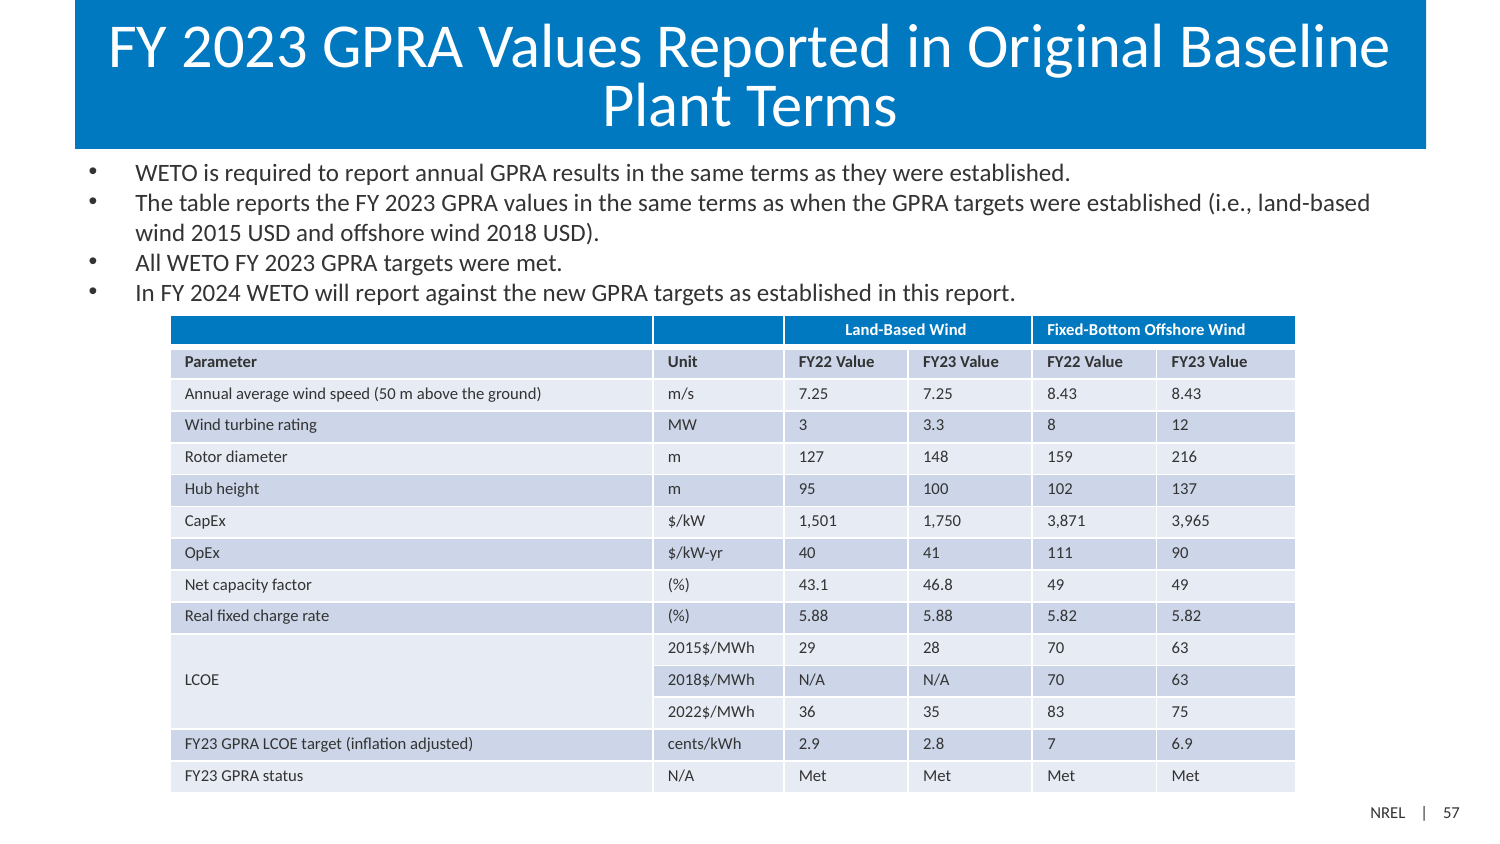

# FY 2023 GPRA Values Reported in Original Baseline Plant Terms
WETO is required to report annual GPRA results in the same terms as they were established.
The table reports the FY 2023 GPRA values in the same terms as when the GPRA targets were established (i.e., land-based wind 2015 USD and offshore wind 2018 USD).
All WETO FY 2023 GPRA targets were met.
In FY 2024 WETO will report against the new GPRA targets as established in this report.
|  |  | Land-Based Wind |  | Fixed-Bottom Offshore Wind |  |
| --- | --- | --- | --- | --- | --- |
| Parameter | Unit | FY22 Value | FY23 Value | FY22 Value | FY23 Value |
| Annual average wind speed (50 m above the ground) | m/s | 7.25 | 7.25 | 8.43 | 8.43 |
| Wind turbine rating | MW | 3 | 3.3 | 8 | 12 |
| Rotor diameter | m | 127 | 148 | 159 | 216 |
| Hub height | m | 95 | 100 | 102 | 137 |
| CapEx | $/kW | 1,501 | 1,750 | 3,871 | 3,965 |
| OpEx | $/kW-yr | 40 | 41 | 111 | 90 |
| Net capacity factor | (%) | 43.1 | 46.8 | 49 | 49 |
| Real fixed charge rate | (%) | 5.88 | 5.88 | 5.82 | 5.82 |
| LCOE | 2015$/MWh | 29 | 28 | 70 | 63 |
| LCOE | 2018$/MWh | N/A | N/A | 70 | 63 |
|  | 2022$/MWh | 36 | 35 | 83 | 75 |
| FY23 GPRA LCOE target (inflation adjusted) | cents/kWh | 2.9 | 2.8 | 7 | 6.9 |
| FY23 GPRA status | N/A | Met | Met | Met | Met |